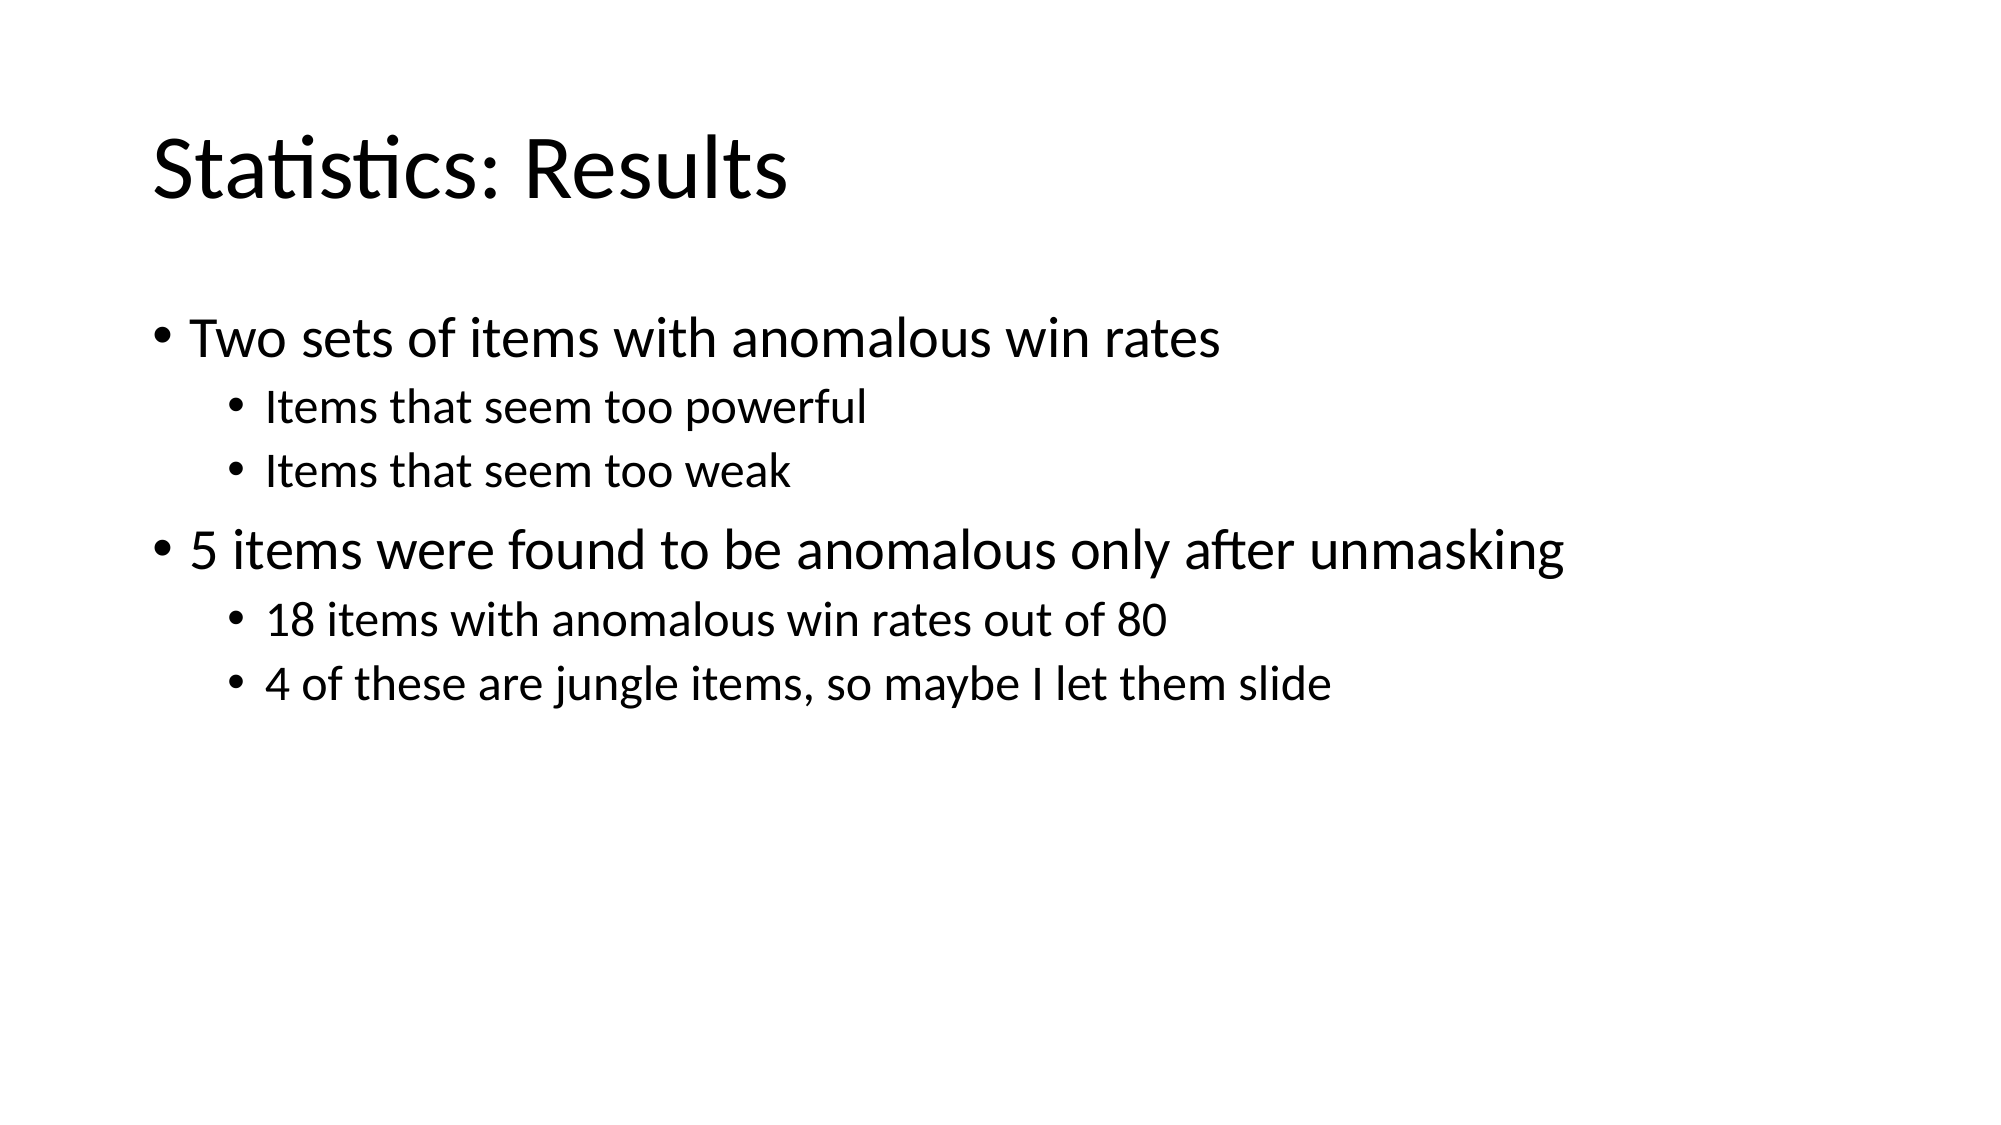

# Statistics: Results
Two sets of items with anomalous win rates
Items that seem too powerful
Items that seem too weak
5 items were found to be anomalous only after unmasking
18 items with anomalous win rates out of 80
4 of these are jungle items, so maybe I let them slide